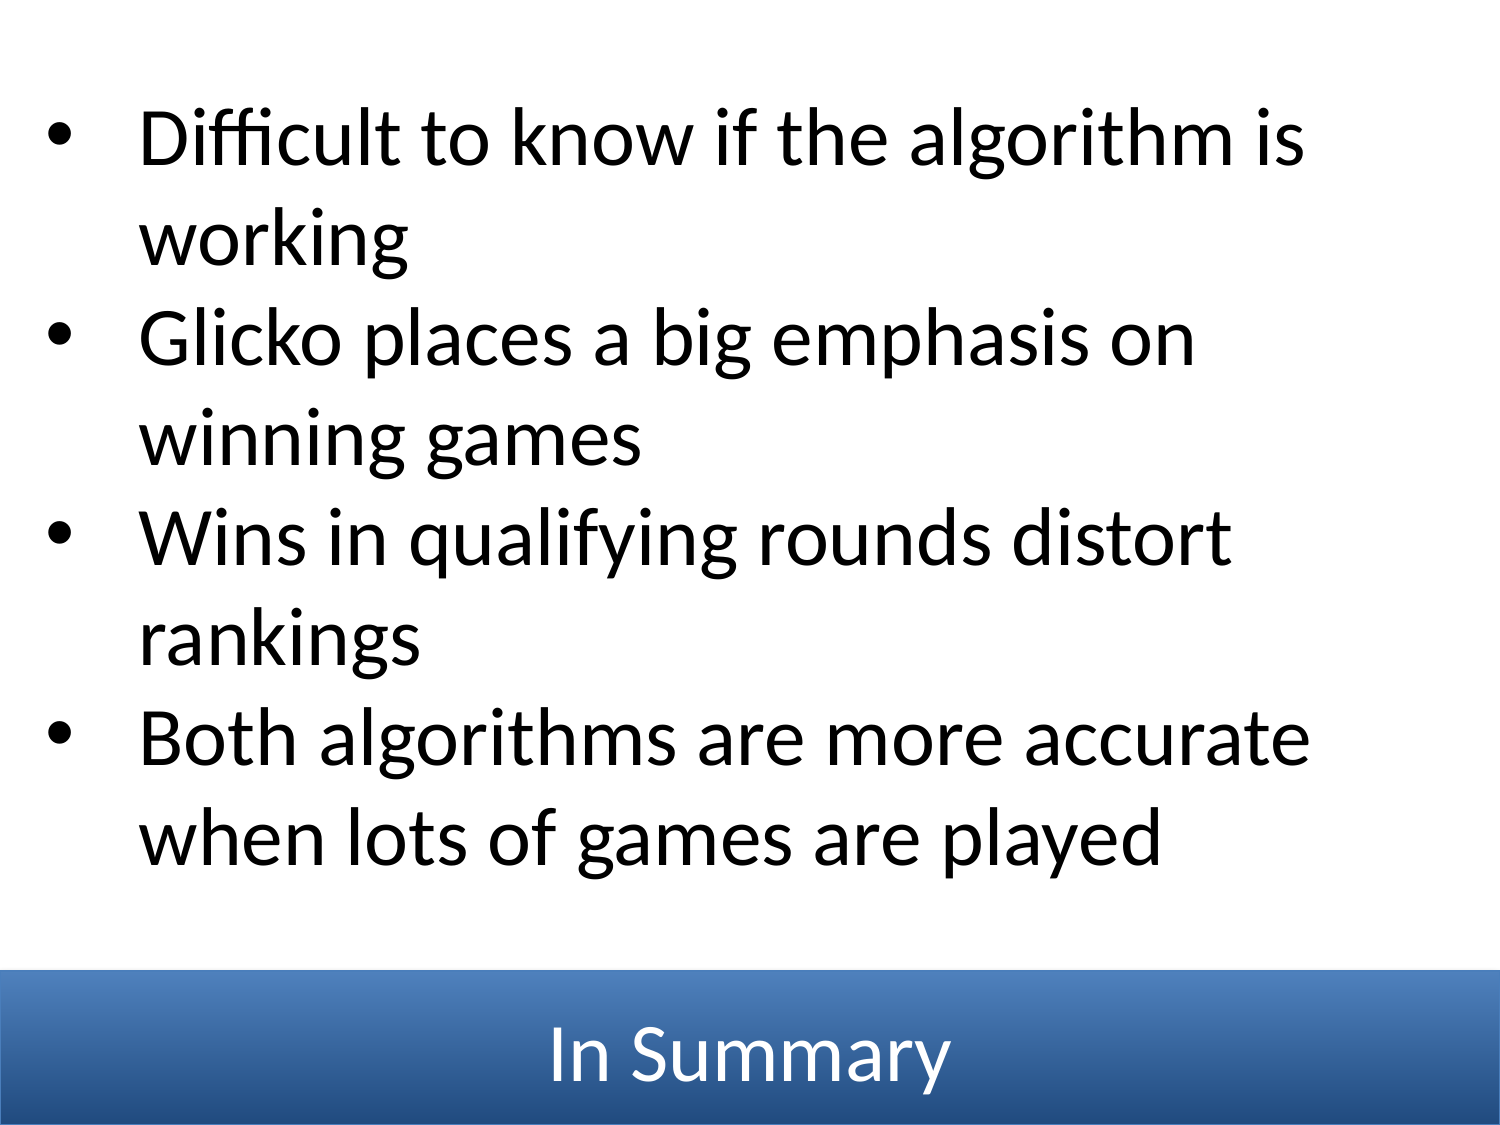

Difficult to know if the algorithm is working
Glicko places a big emphasis on winning games
Wins in qualifying rounds distort rankings
Both algorithms are more accurate when lots of games are played

In Summary